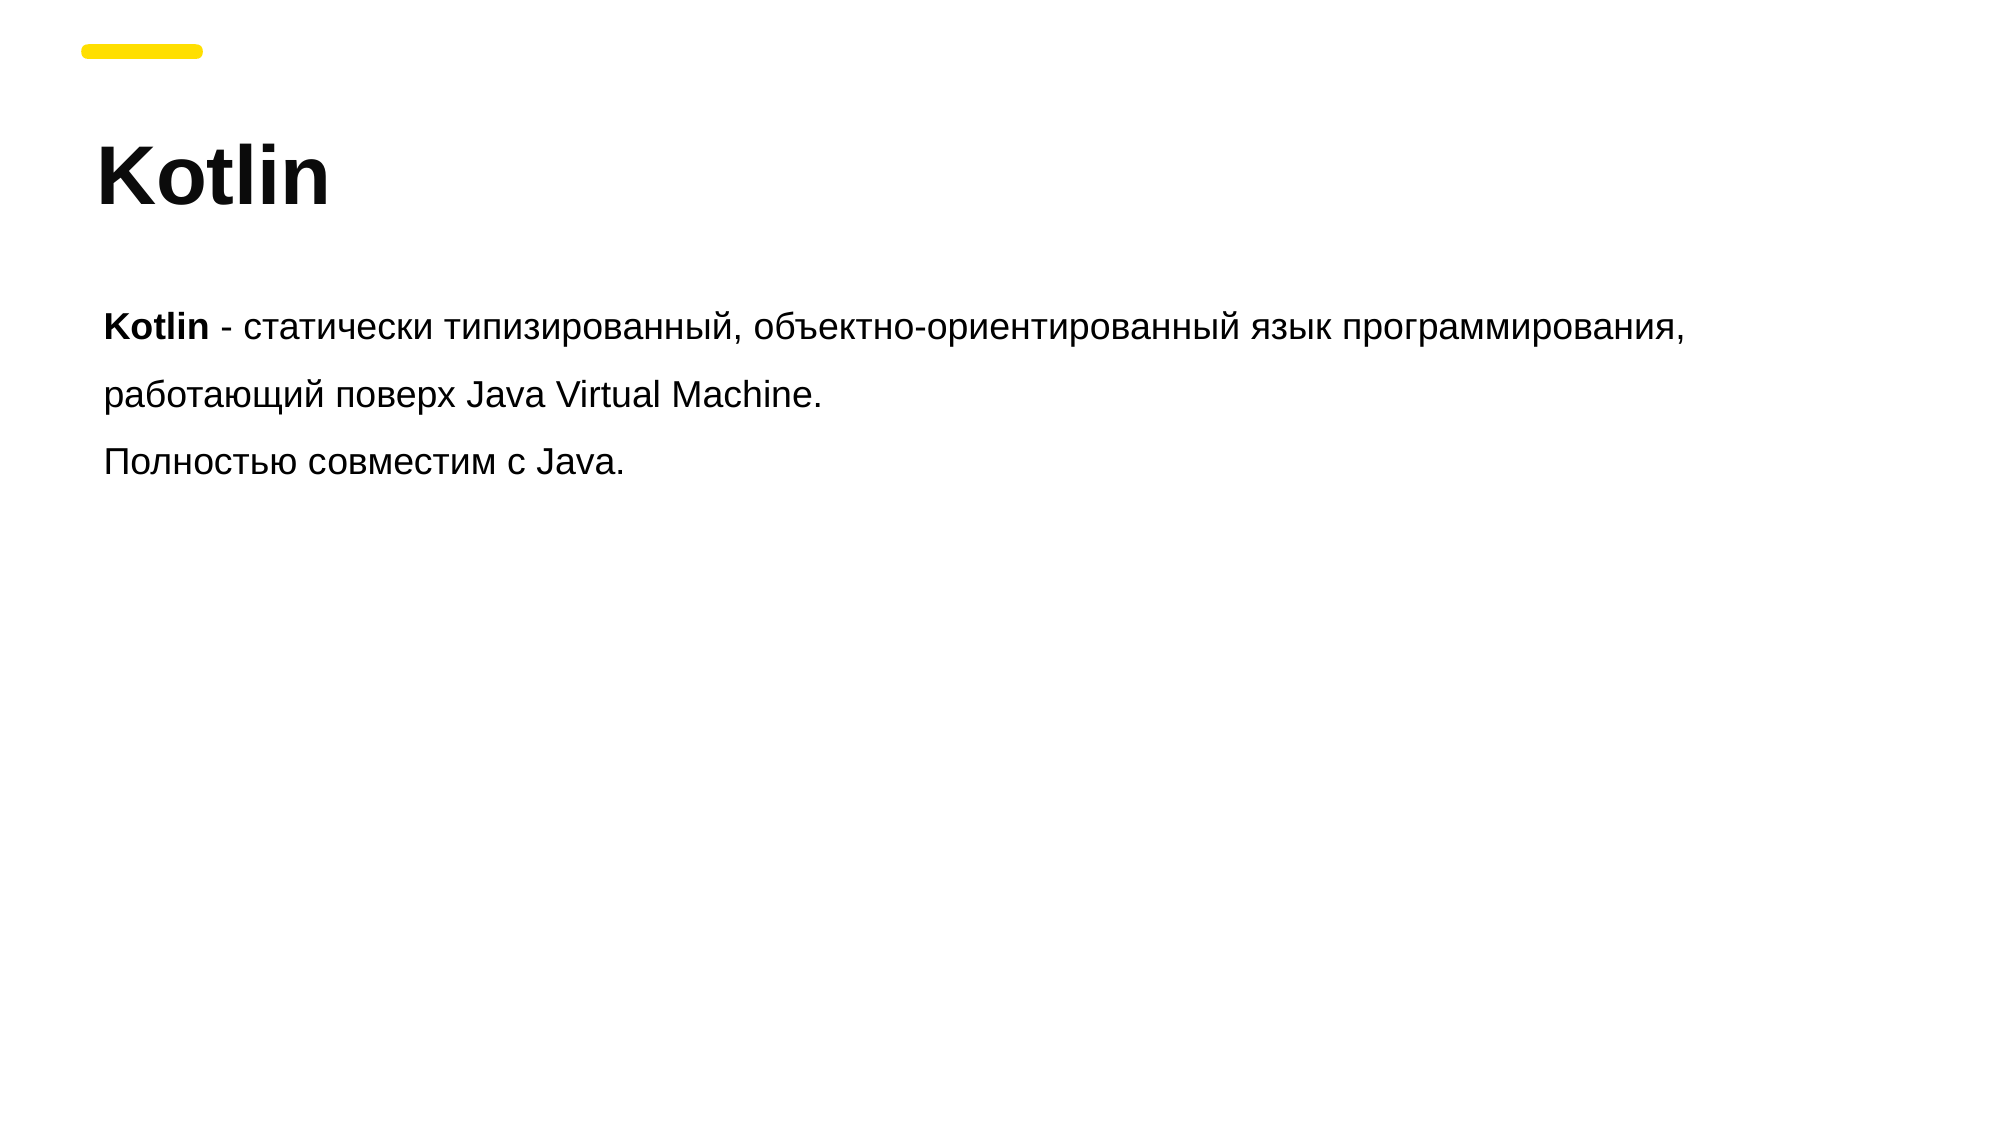

Kotlin
Kotlin - статически типизированный, объектно-ориентированный язык программирования, работающий поверх Java Virtual Machine.
Полностью совместим с Java.